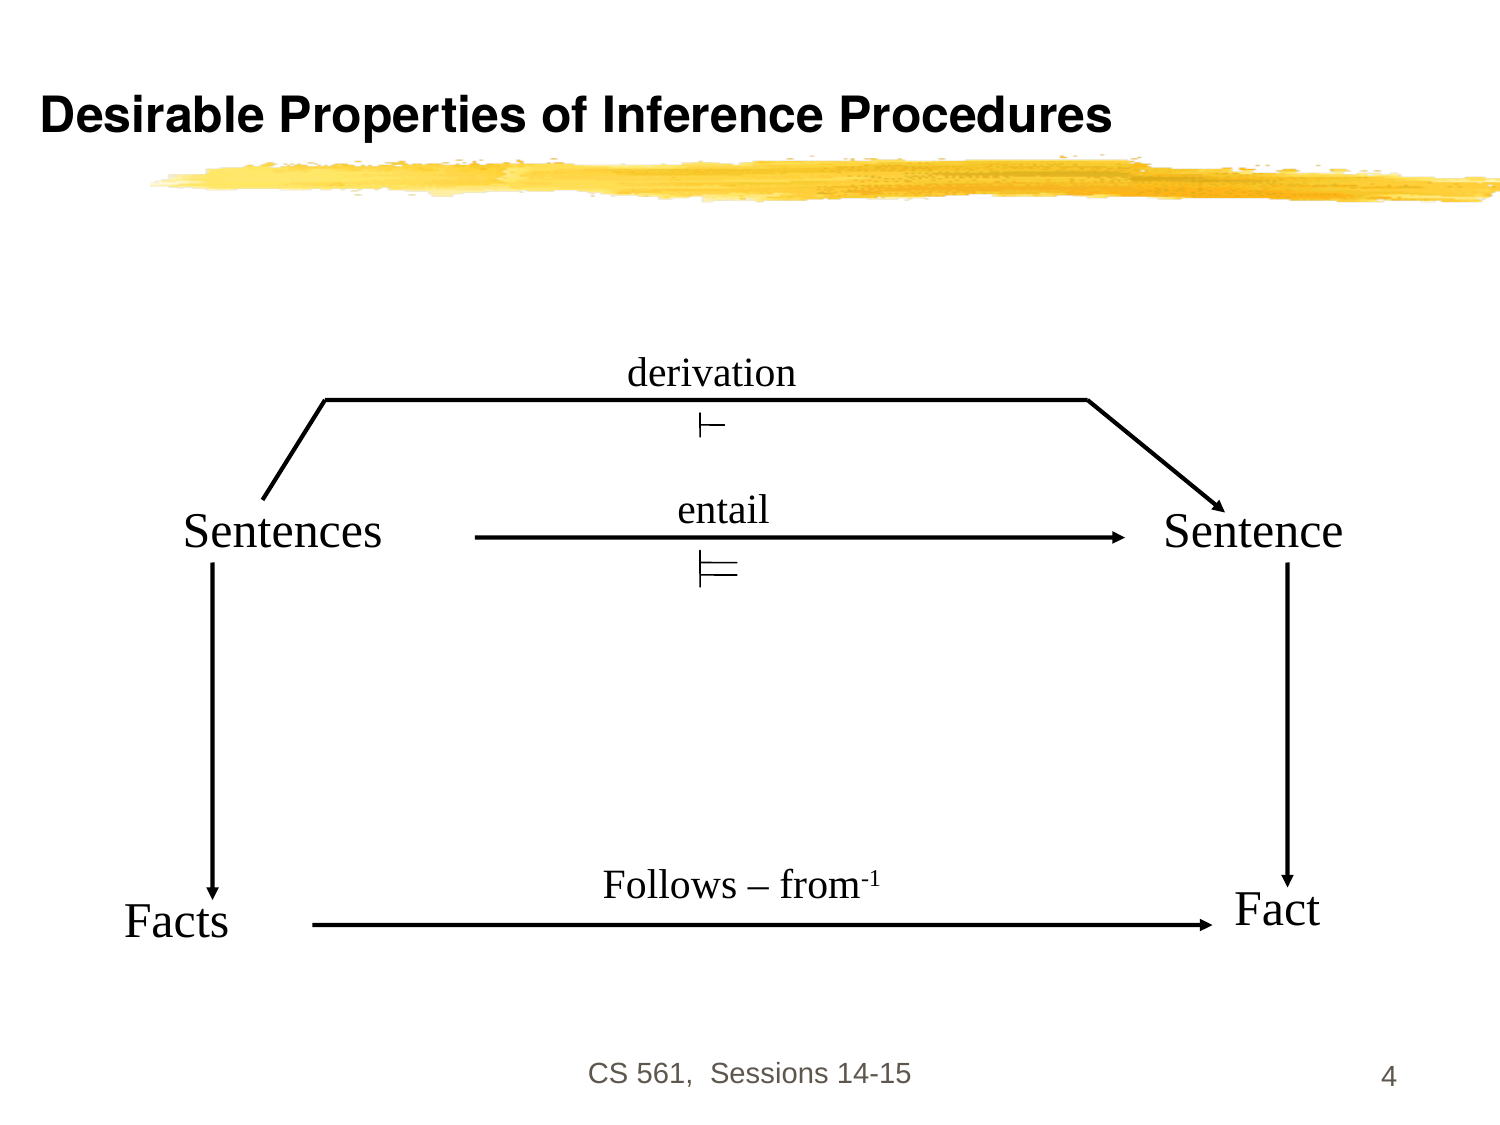

# Desirable Properties of Inference Procedures
derivation

entail

Sentences
Sentence

Follows – from-1
Fact
Facts

CS 561,  Sessions 14-15
4